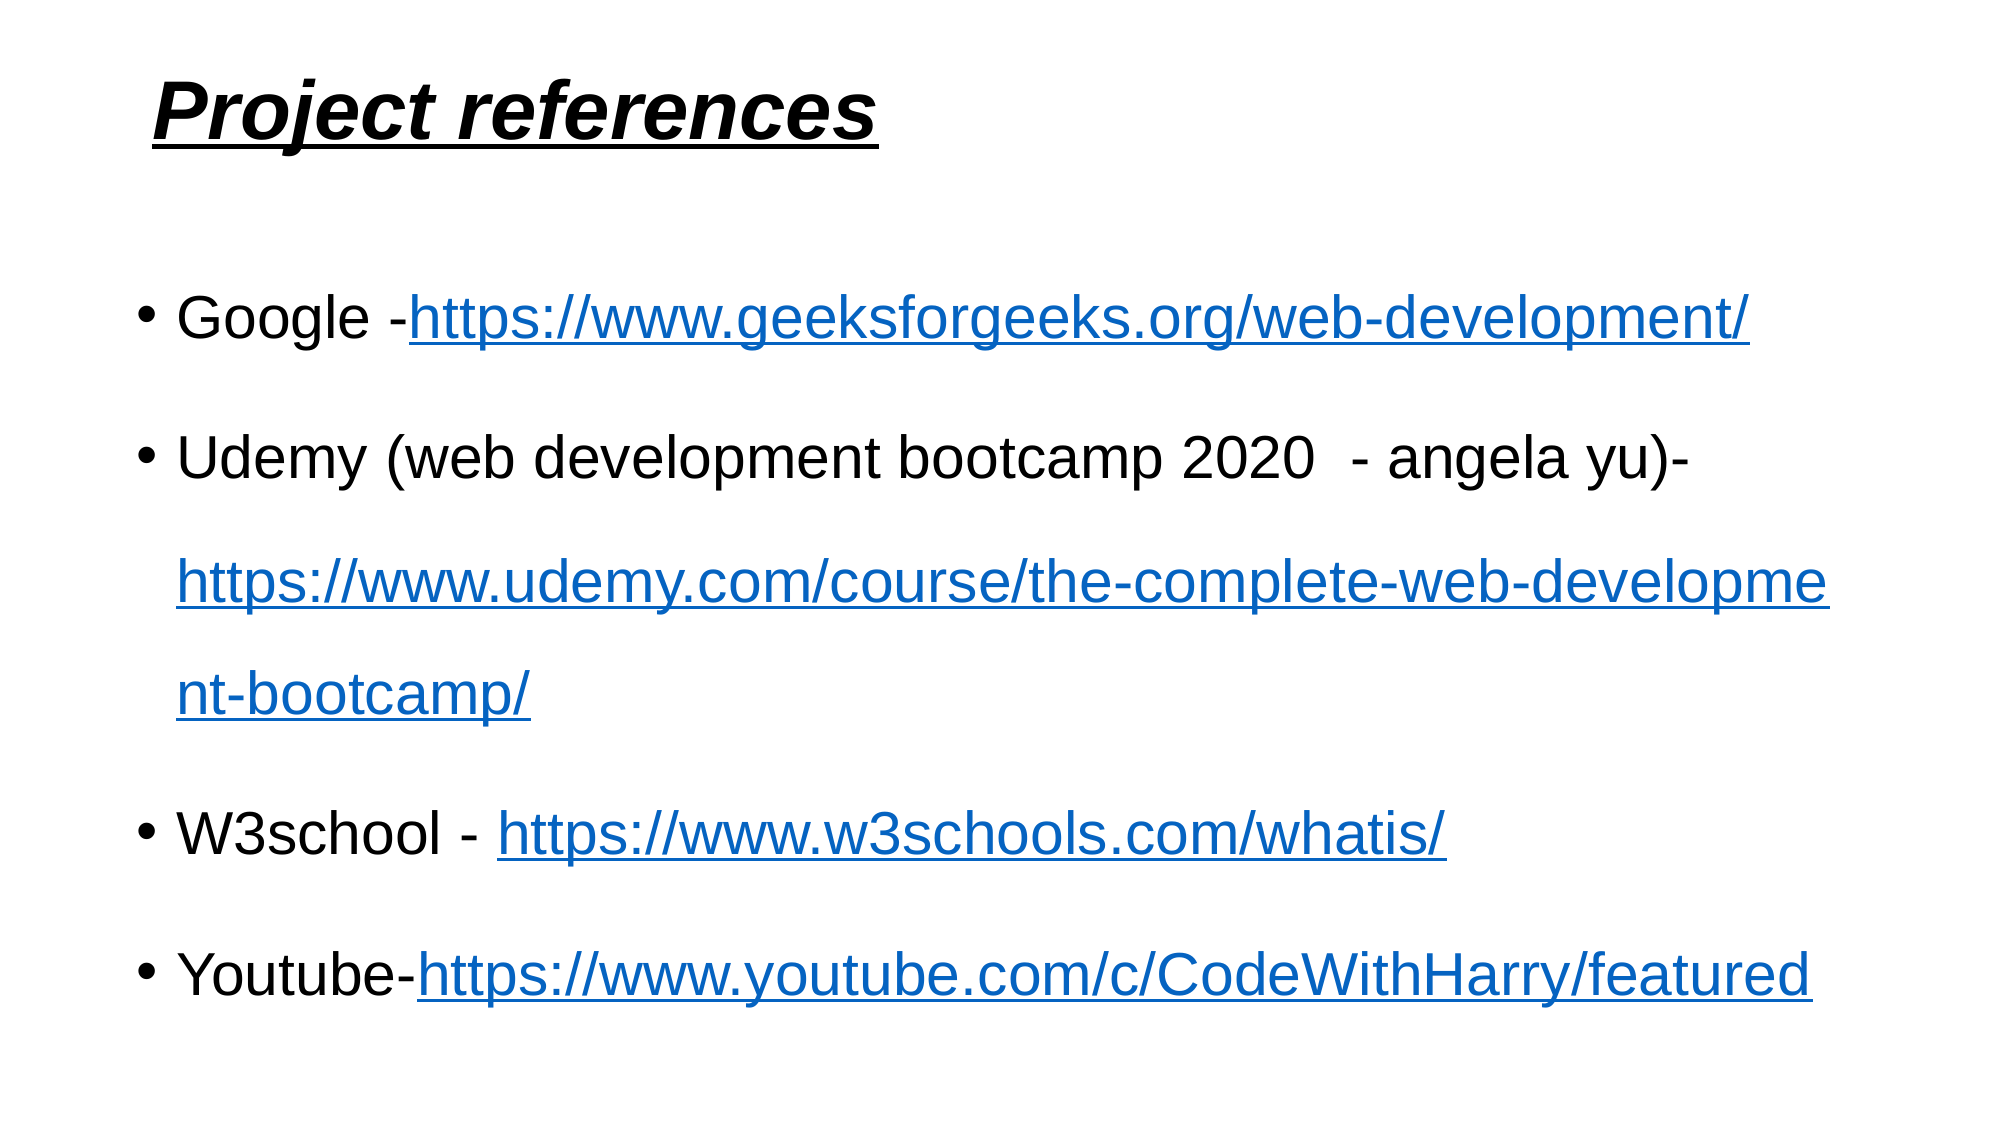

# Project references
Google -https://www.geeksforgeeks.org/web-development/
Udemy (web development bootcamp 2020  - angela yu)-https://www.udemy.com/course/the-complete-web-development-bootcamp/
W3school - https://www.w3schools.com/whatis/
Youtube-https://www.youtube.com/c/CodeWithHarry/featured